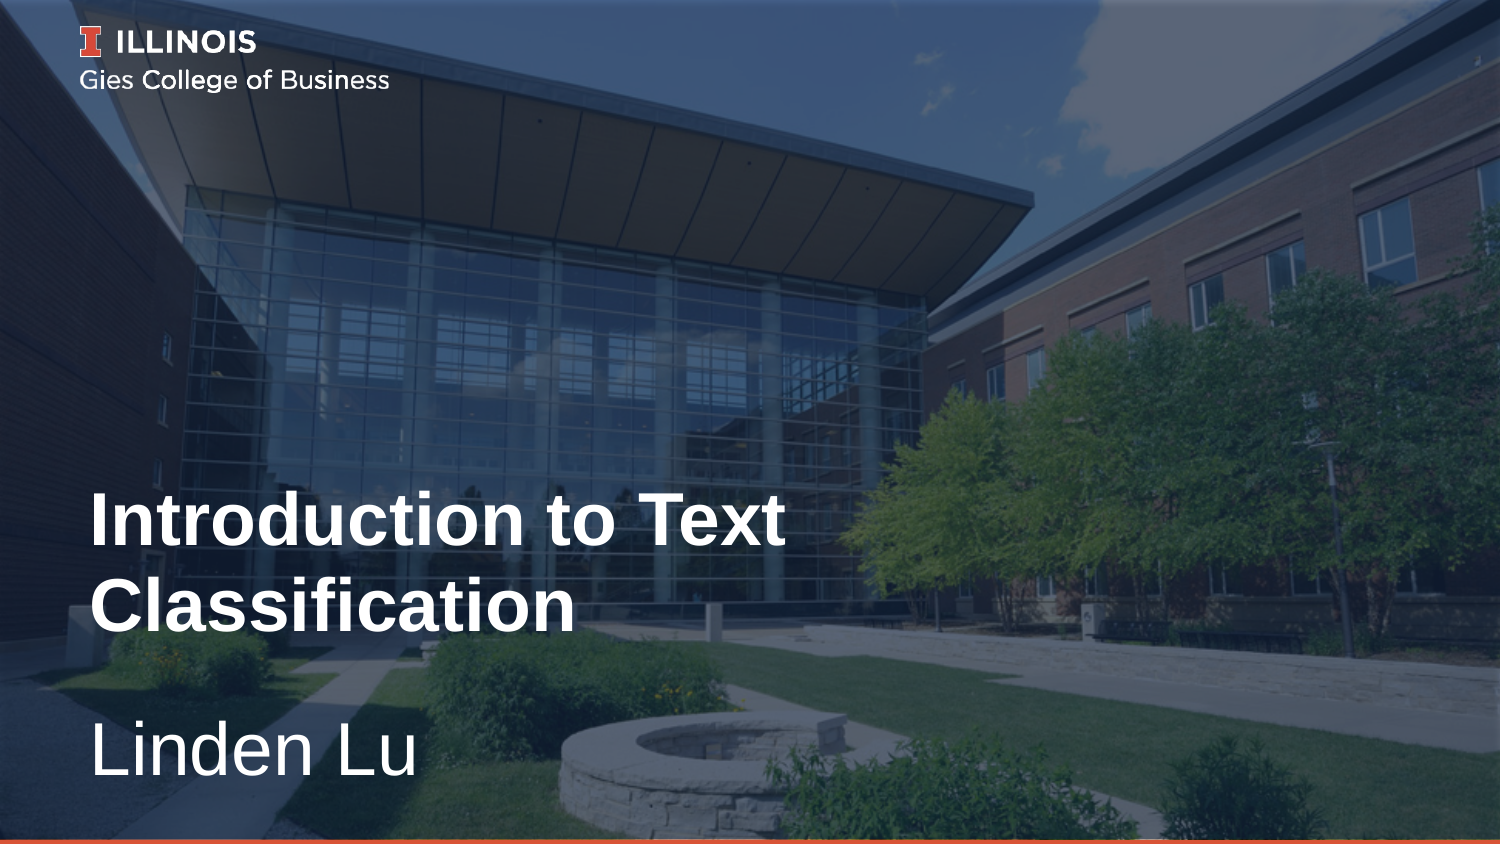

# Introduction to Text Classification
Linden Lu